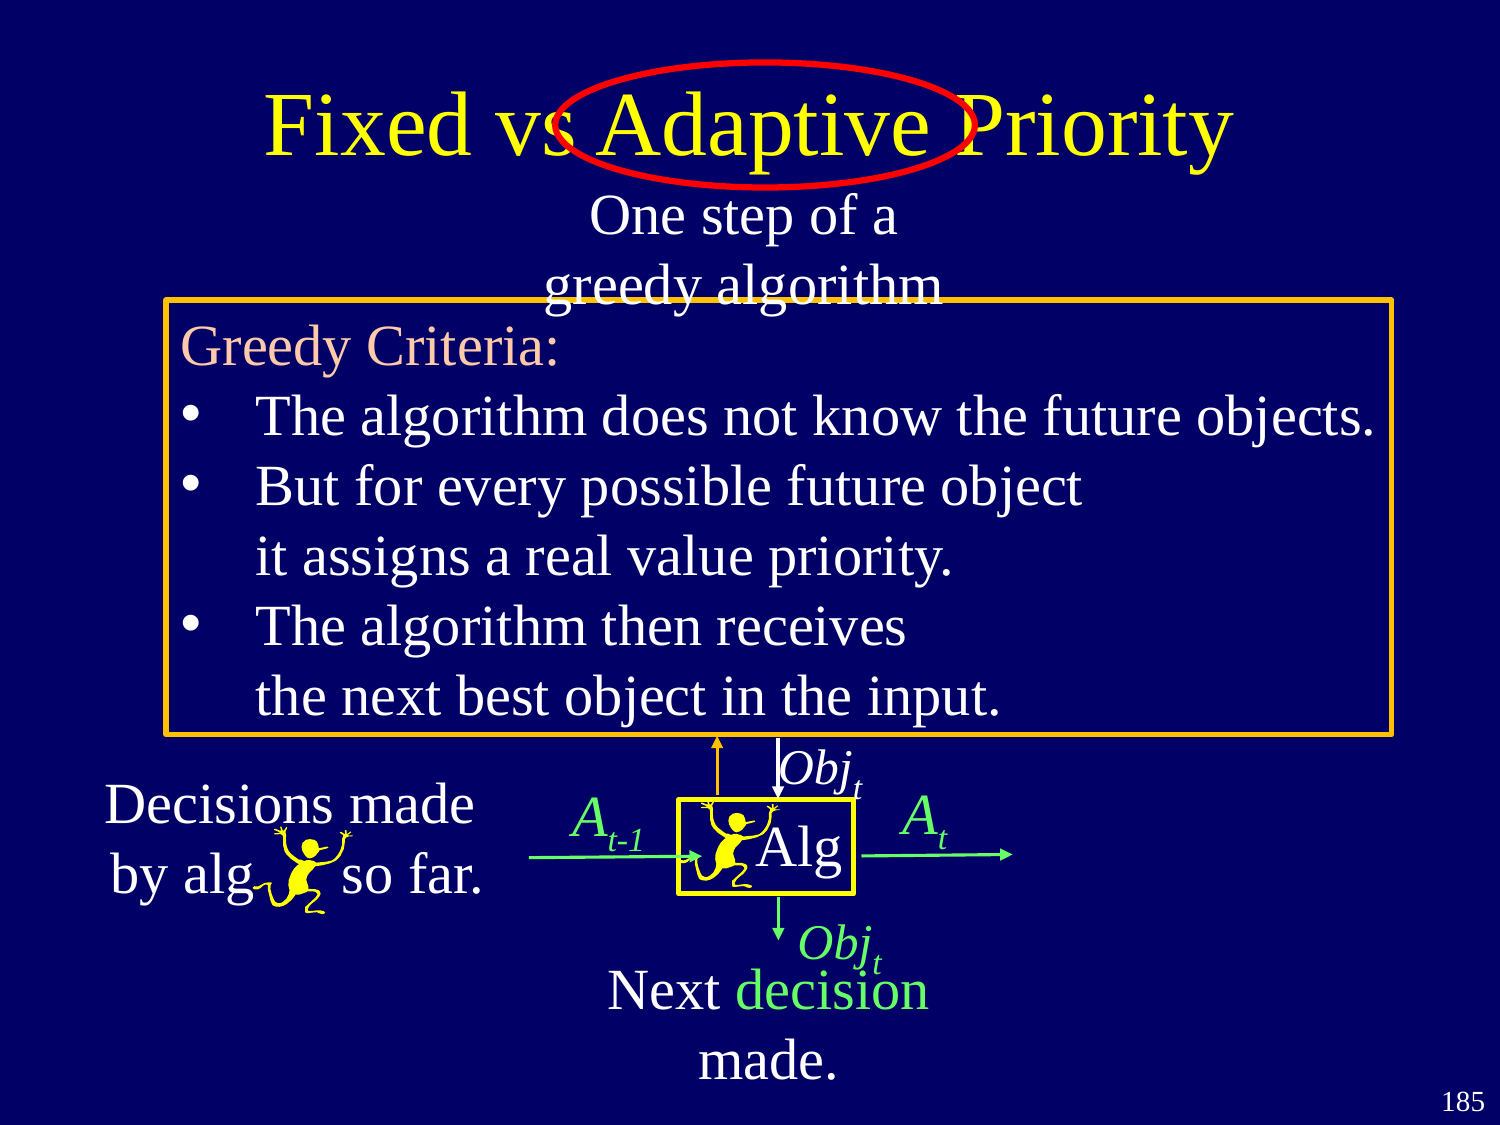

# Fixed vs Adaptive Priority

One step of a greedy algorithm
Greedy Criteria:
The algorithm does not know the future objects.
But for every possible future object
it assigns a real value priority.
The algorithm then receives
the next best object in the input.
Objt
Decisions made
by alg      so far.

At
At-1

Alg
Objt
Next decision made.